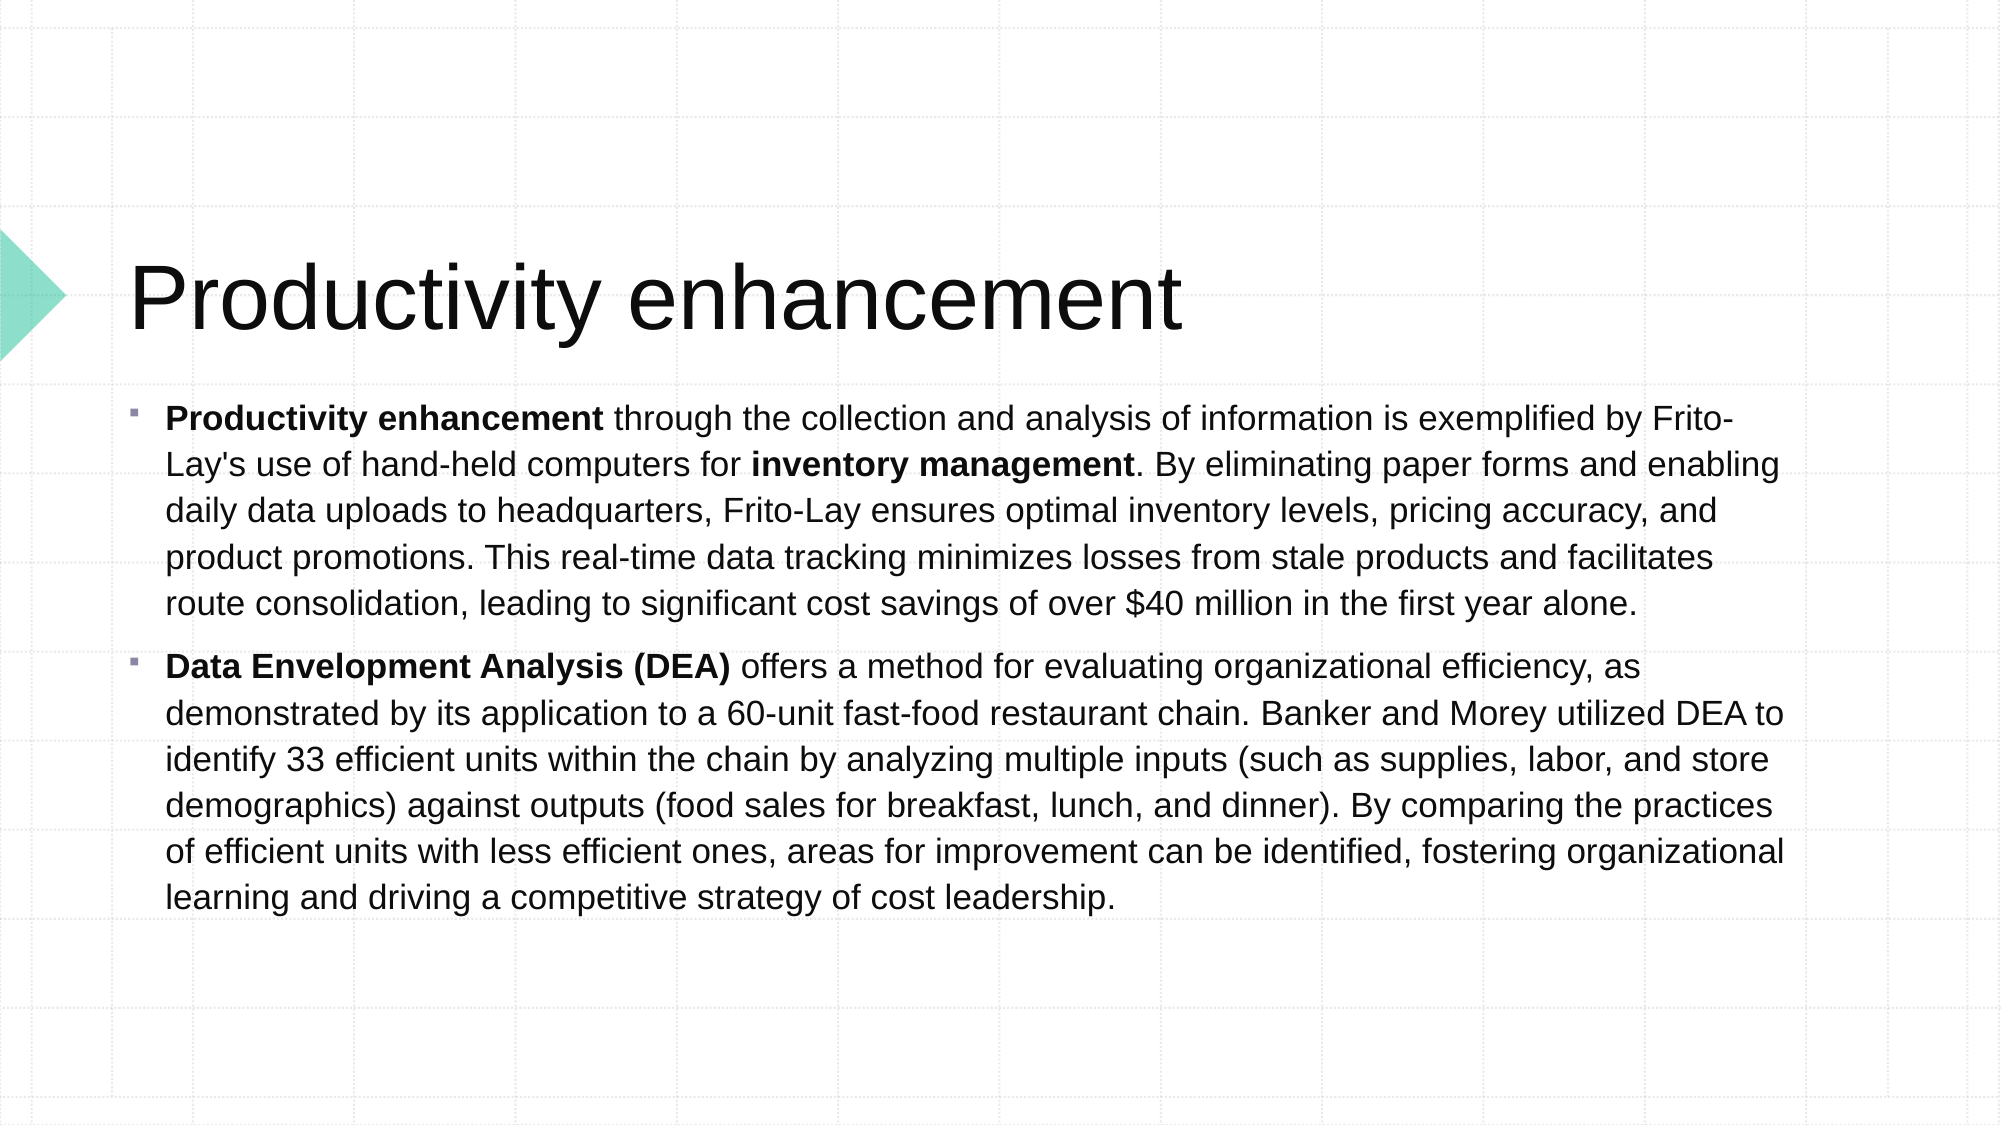

# Productivity enhancement
Productivity enhancement through the collection and analysis of information is exemplified by Frito-Lay's use of hand-held computers for inventory management. By eliminating paper forms and enabling daily data uploads to headquarters, Frito-Lay ensures optimal inventory levels, pricing accuracy, and product promotions. This real-time data tracking minimizes losses from stale products and facilitates route consolidation, leading to significant cost savings of over $40 million in the first year alone.
Data Envelopment Analysis (DEA) offers a method for evaluating organizational efficiency, as demonstrated by its application to a 60-unit fast-food restaurant chain. Banker and Morey utilized DEA to identify 33 efficient units within the chain by analyzing multiple inputs (such as supplies, labor, and store demographics) against outputs (food sales for breakfast, lunch, and dinner). By comparing the practices of efficient units with less efficient ones, areas for improvement can be identified, fostering organizational learning and driving a competitive strategy of cost leadership.